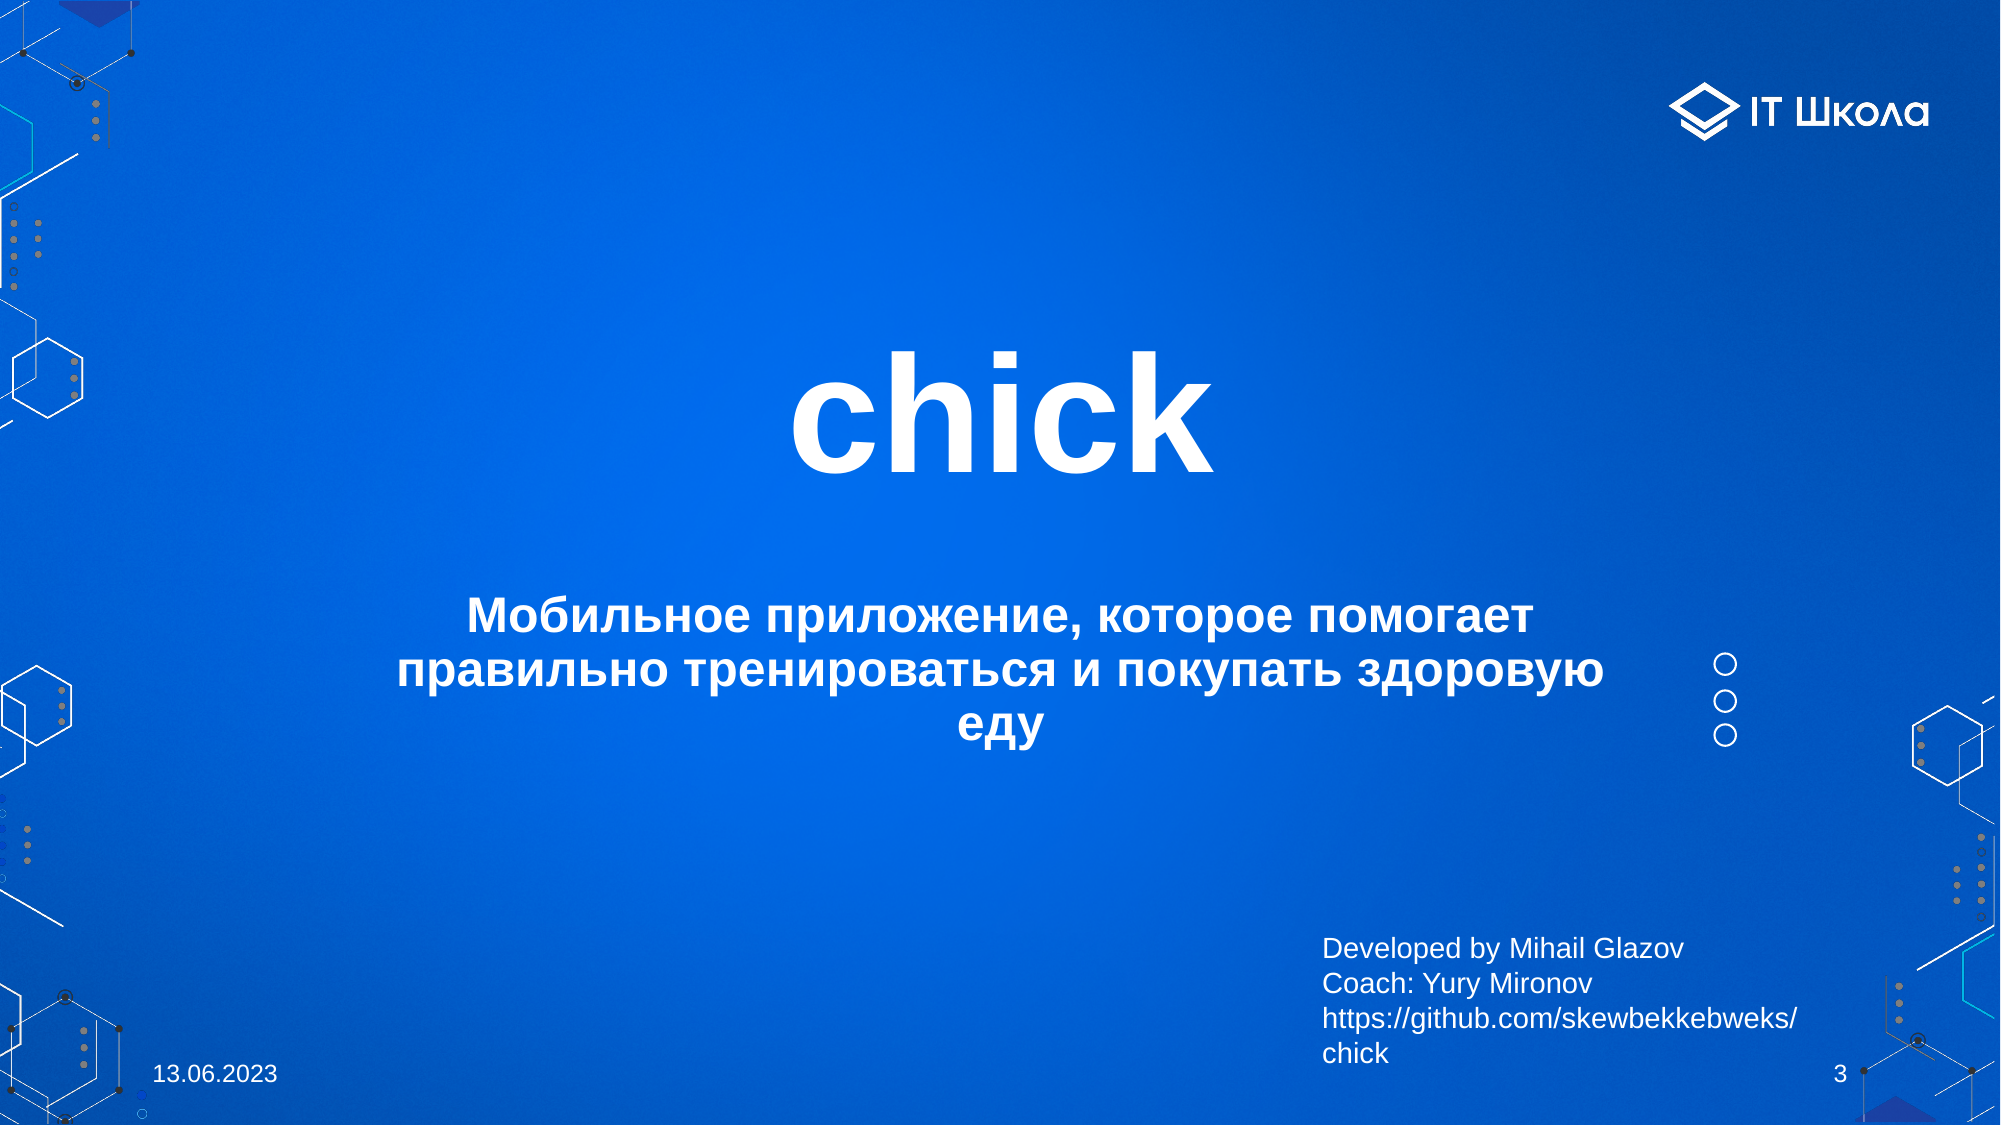

# chick
Мобильное приложение, которое помогает правильно тренироваться и покупать здоровую еду

Developed by Mihail Glazov
Coach: Yury Mironov
https://github.com/skewbekkebweks/chick
13.06.2023
3